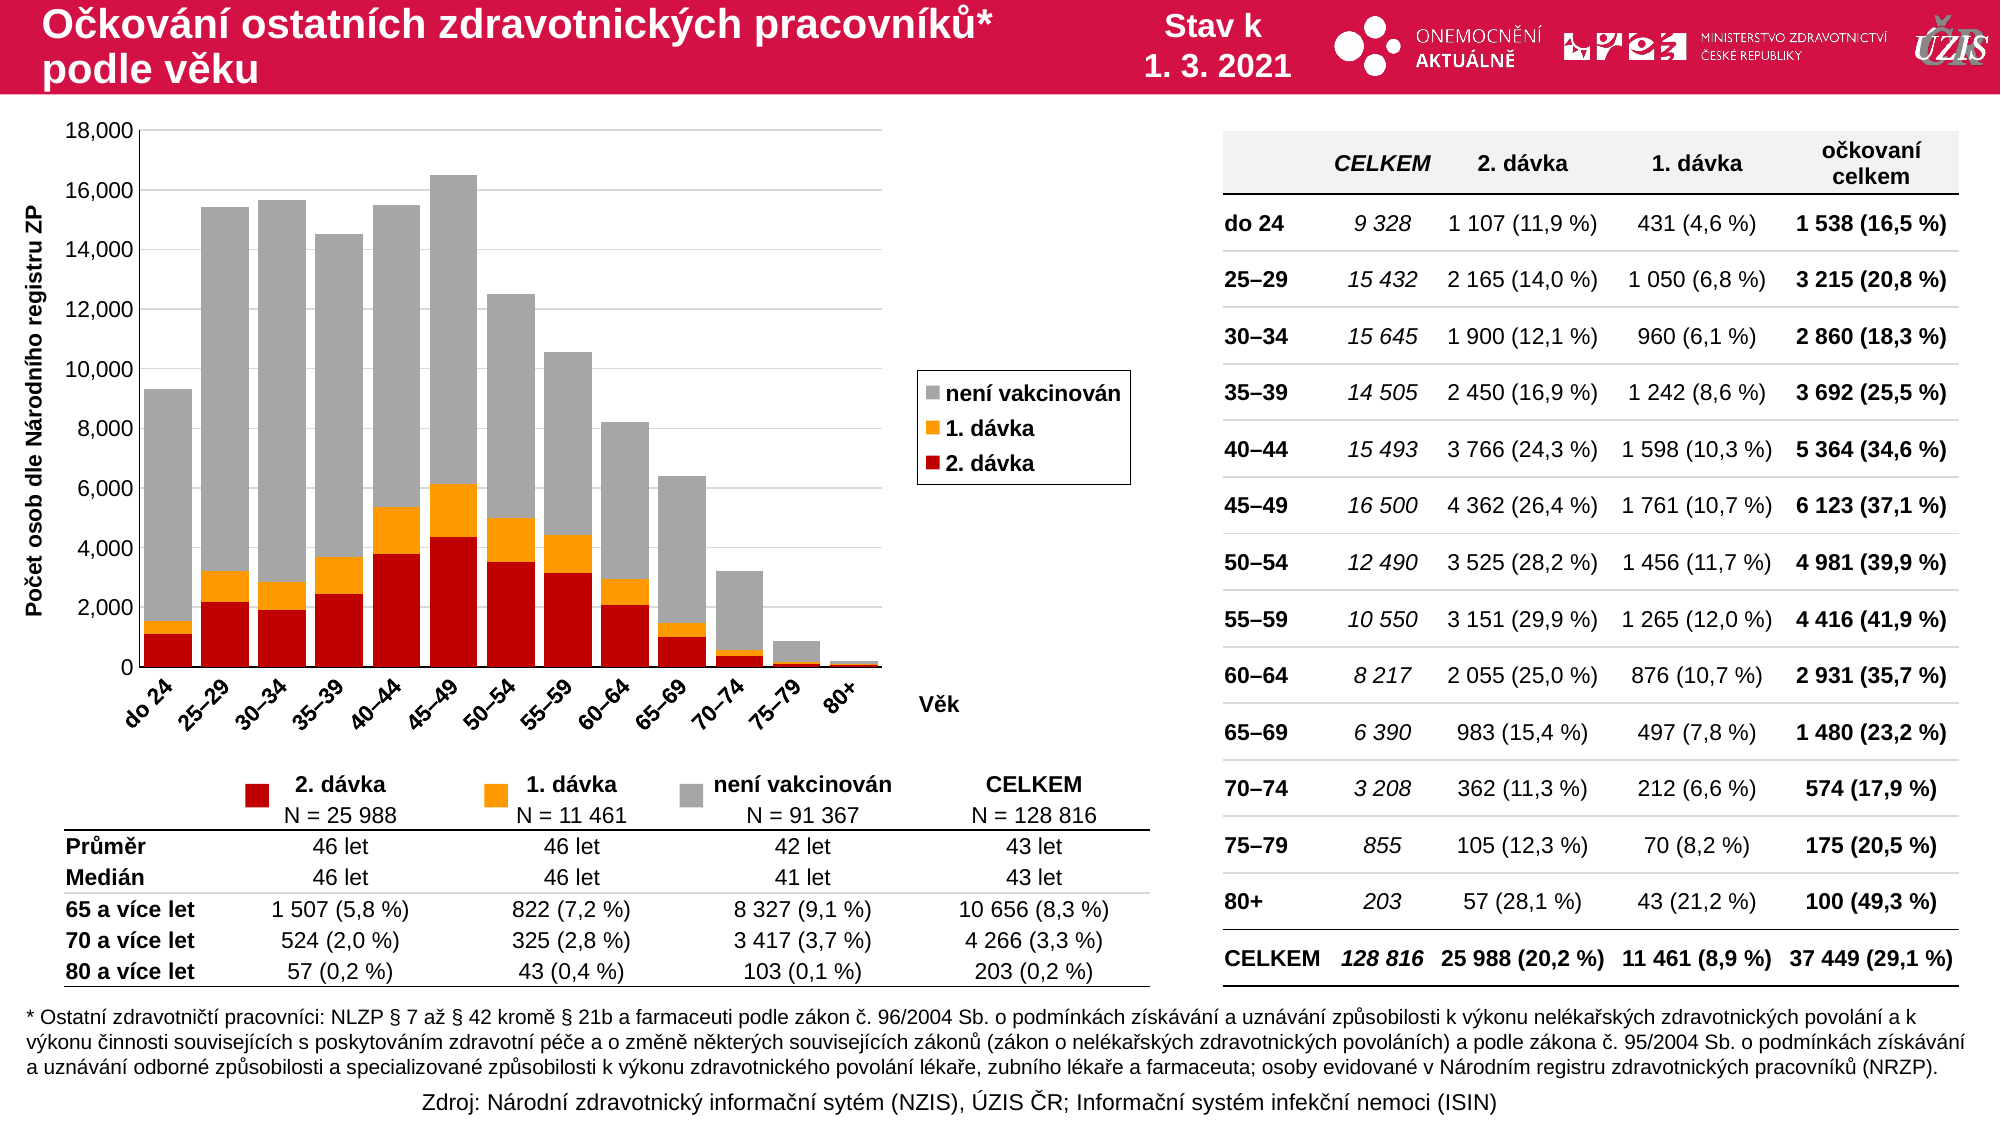

# Očkování ostatních zdravotnických pracovníků* podle věku
Stav k
1. 3. 2021

### Chart

| Category | 2. dávka | 1. dávka | není vakcinován |
|---|---|---|---|
| do 24 | 1107.0 | 431.0 | 7790.0 |
| 25–29 | 2165.0 | 1050.0 | 12217.0 |
| 30–34 | 1900.0 | 960.0 | 12785.0 |
| 35–39 | 2450.0 | 1242.0 | 10813.0 |
| 40–44 | 3766.0 | 1598.0 | 10129.0 |
| 45–49 | 4362.0 | 1761.0 | 10377.0 |
| 50–54 | 3525.0 | 1456.0 | 7509.0 |
| 55–59 | 3151.0 | 1265.0 | 6134.0 |
| 60–64 | 2055.0 | 876.0 | 5286.0 |
| 65–69 | 983.0 | 497.0 | 4910.0 |
| 70–74 | 362.0 | 212.0 | 2634.0 |
| 75–79 | 105.0 | 70.0 | 680.0 |
| 80+ | 57.0 | 43.0 | 103.0 |
|  | CELKEM | 2. dávka | 1. dávka | očkovaní celkem |
| --- | --- | --- | --- | --- |
| do 24 | 9 328 | 1 107 (11,9 %) | 431 (4,6 %) | 1 538 (16,5 %) |
| 25–29 | 15 432 | 2 165 (14,0 %) | 1 050 (6,8 %) | 3 215 (20,8 %) |
| 30–34 | 15 645 | 1 900 (12,1 %) | 960 (6,1 %) | 2 860 (18,3 %) |
| 35–39 | 14 505 | 2 450 (16,9 %) | 1 242 (8,6 %) | 3 692 (25,5 %) |
| 40–44 | 15 493 | 3 766 (24,3 %) | 1 598 (10,3 %) | 5 364 (34,6 %) |
| 45–49 | 16 500 | 4 362 (26,4 %) | 1 761 (10,7 %) | 6 123 (37,1 %) |
| 50–54 | 12 490 | 3 525 (28,2 %) | 1 456 (11,7 %) | 4 981 (39,9 %) |
| 55–59 | 10 550 | 3 151 (29,9 %) | 1 265 (12,0 %) | 4 416 (41,9 %) |
| 60–64 | 8 217 | 2 055 (25,0 %) | 876 (10,7 %) | 2 931 (35,7 %) |
| 65–69 | 6 390 | 983 (15,4 %) | 497 (7,8 %) | 1 480 (23,2 %) |
| 70–74 | 3 208 | 362 (11,3 %) | 212 (6,6 %) | 574 (17,9 %) |
| 75–79 | 855 | 105 (12,3 %) | 70 (8,2 %) | 175 (20,5 %) |
| 80+ | 203 | 57 (28,1 %) | 43 (21,2 %) | 100 (49,3 %) |
| CELKEM | 128 816 | 25 988 (20,2 %) | 11 461 (8,9 %) | 37 449 (29,1 %) |
Počet osob dle Národního registru ZP
Věk
|  | 2. dávka | 1. dávka | není vakcinován | CELKEM |
| --- | --- | --- | --- | --- |
|  | N = 25 988 | N = 11 461 | N = 91 367 | N = 128 816 |
| Průměr | 46 let | 46 let | 42 let | 43 let |
| Medián | 46 let | 46 let | 41 let | 43 let |
| 65 a více let | 1 507 (5,8 %) | 822 (7,2 %) | 8 327 (9,1 %) | 10 656 (8,3 %) |
| 70 a více let | 524 (2,0 %) | 325 (2,8 %) | 3 417 (3,7 %) | 4 266 (3,3 %) |
| 80 a více let | 57 (0,2 %) | 43 (0,4 %) | 103 (0,1 %) | 203 (0,2 %) |

* Ostatní zdravotničtí pracovníci: NLZP § 7 až § 42 kromě § 21b a farmaceuti podle zákon č. 96/2004 Sb. o podmínkách získávání a uznávání způsobilosti k výkonu nelékařských zdravotnických povolání a k výkonu činnosti souvisejících s poskytováním zdravotní péče a o změně některých souvisejících zákonů (zákon o nelékařských zdravotnických povoláních) a podle zákona č. 95/2004 Sb. o podmínkách získávání a uznávání odborné způsobilosti a specializované způsobilosti k výkonu zdravotnického povolání lékaře, zubního lékaře a farmaceuta; osoby evidované v Národním registru zdravotnických pracovníků (NRZP).
Zdroj: Národní zdravotnický informační sytém (NZIS), ÚZIS ČR; Informační systém infekční nemoci (ISIN)